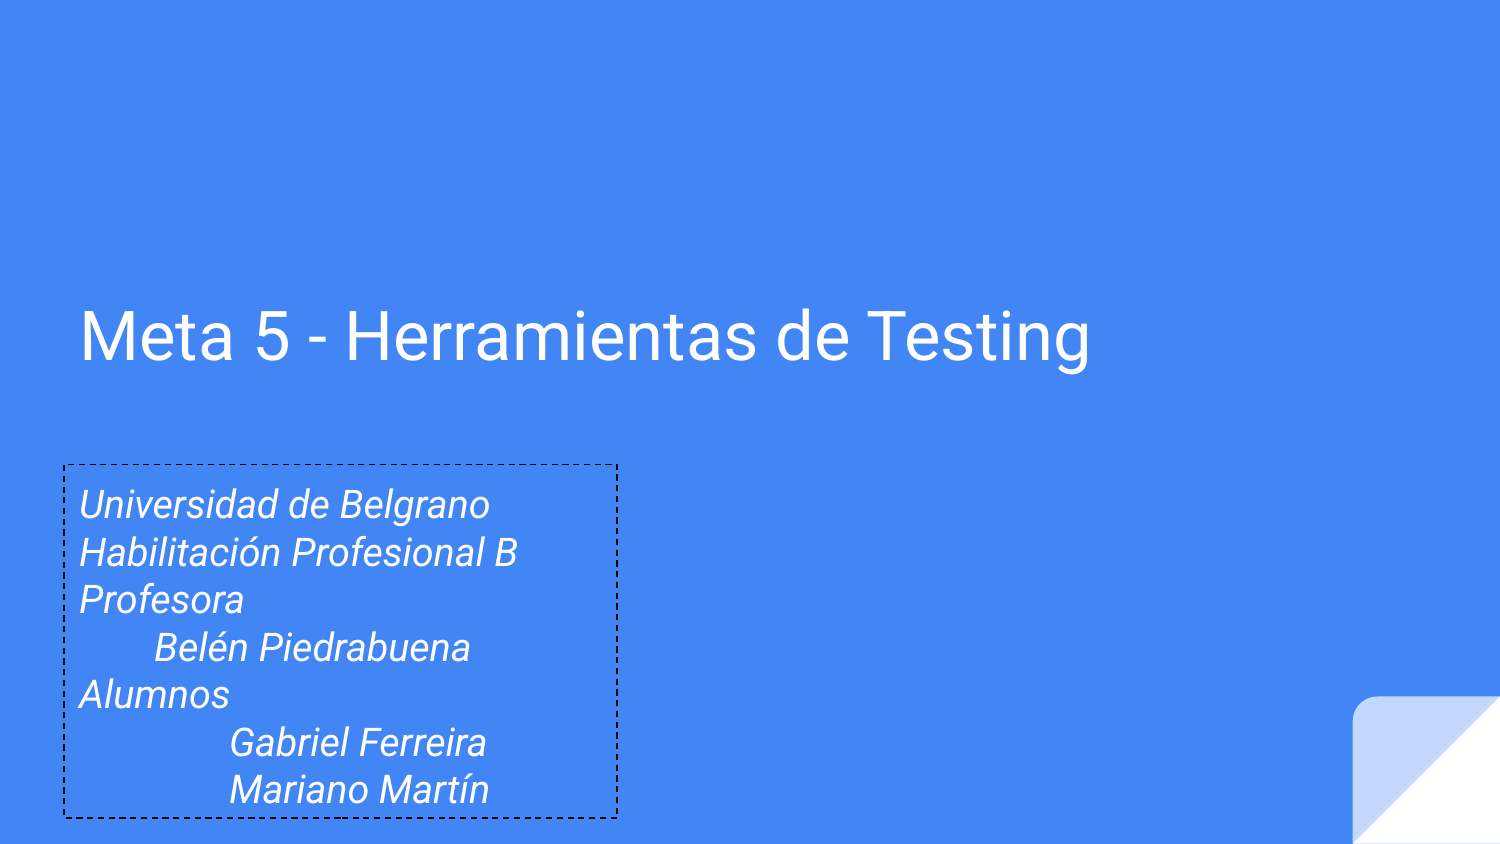

# Meta 5 - Herramientas de Testing
Universidad de Belgrano
Habilitación Profesional B
Profesora
Belén Piedrabuena
Alumnos
	Gabriel Ferreira
	Mariano Martín